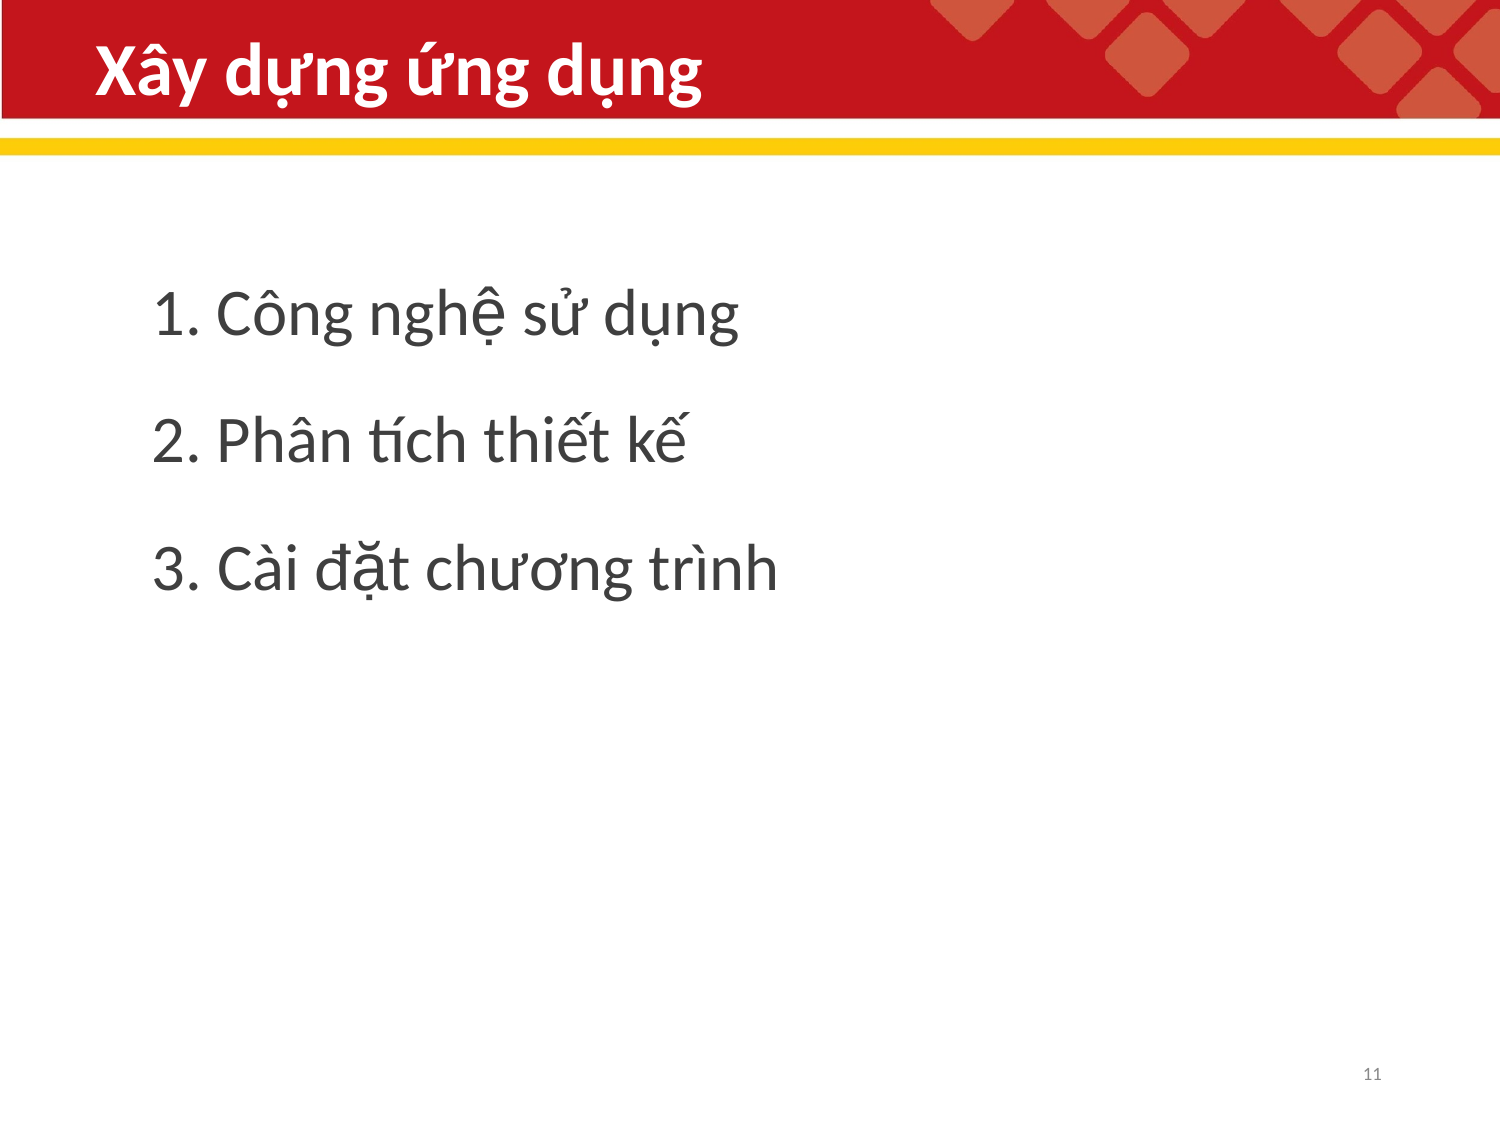

# Xây dựng ứng dụng
1. Công nghệ sử dụng
2. Phân tích thiết kế
3. Cài đặt chương trình

11